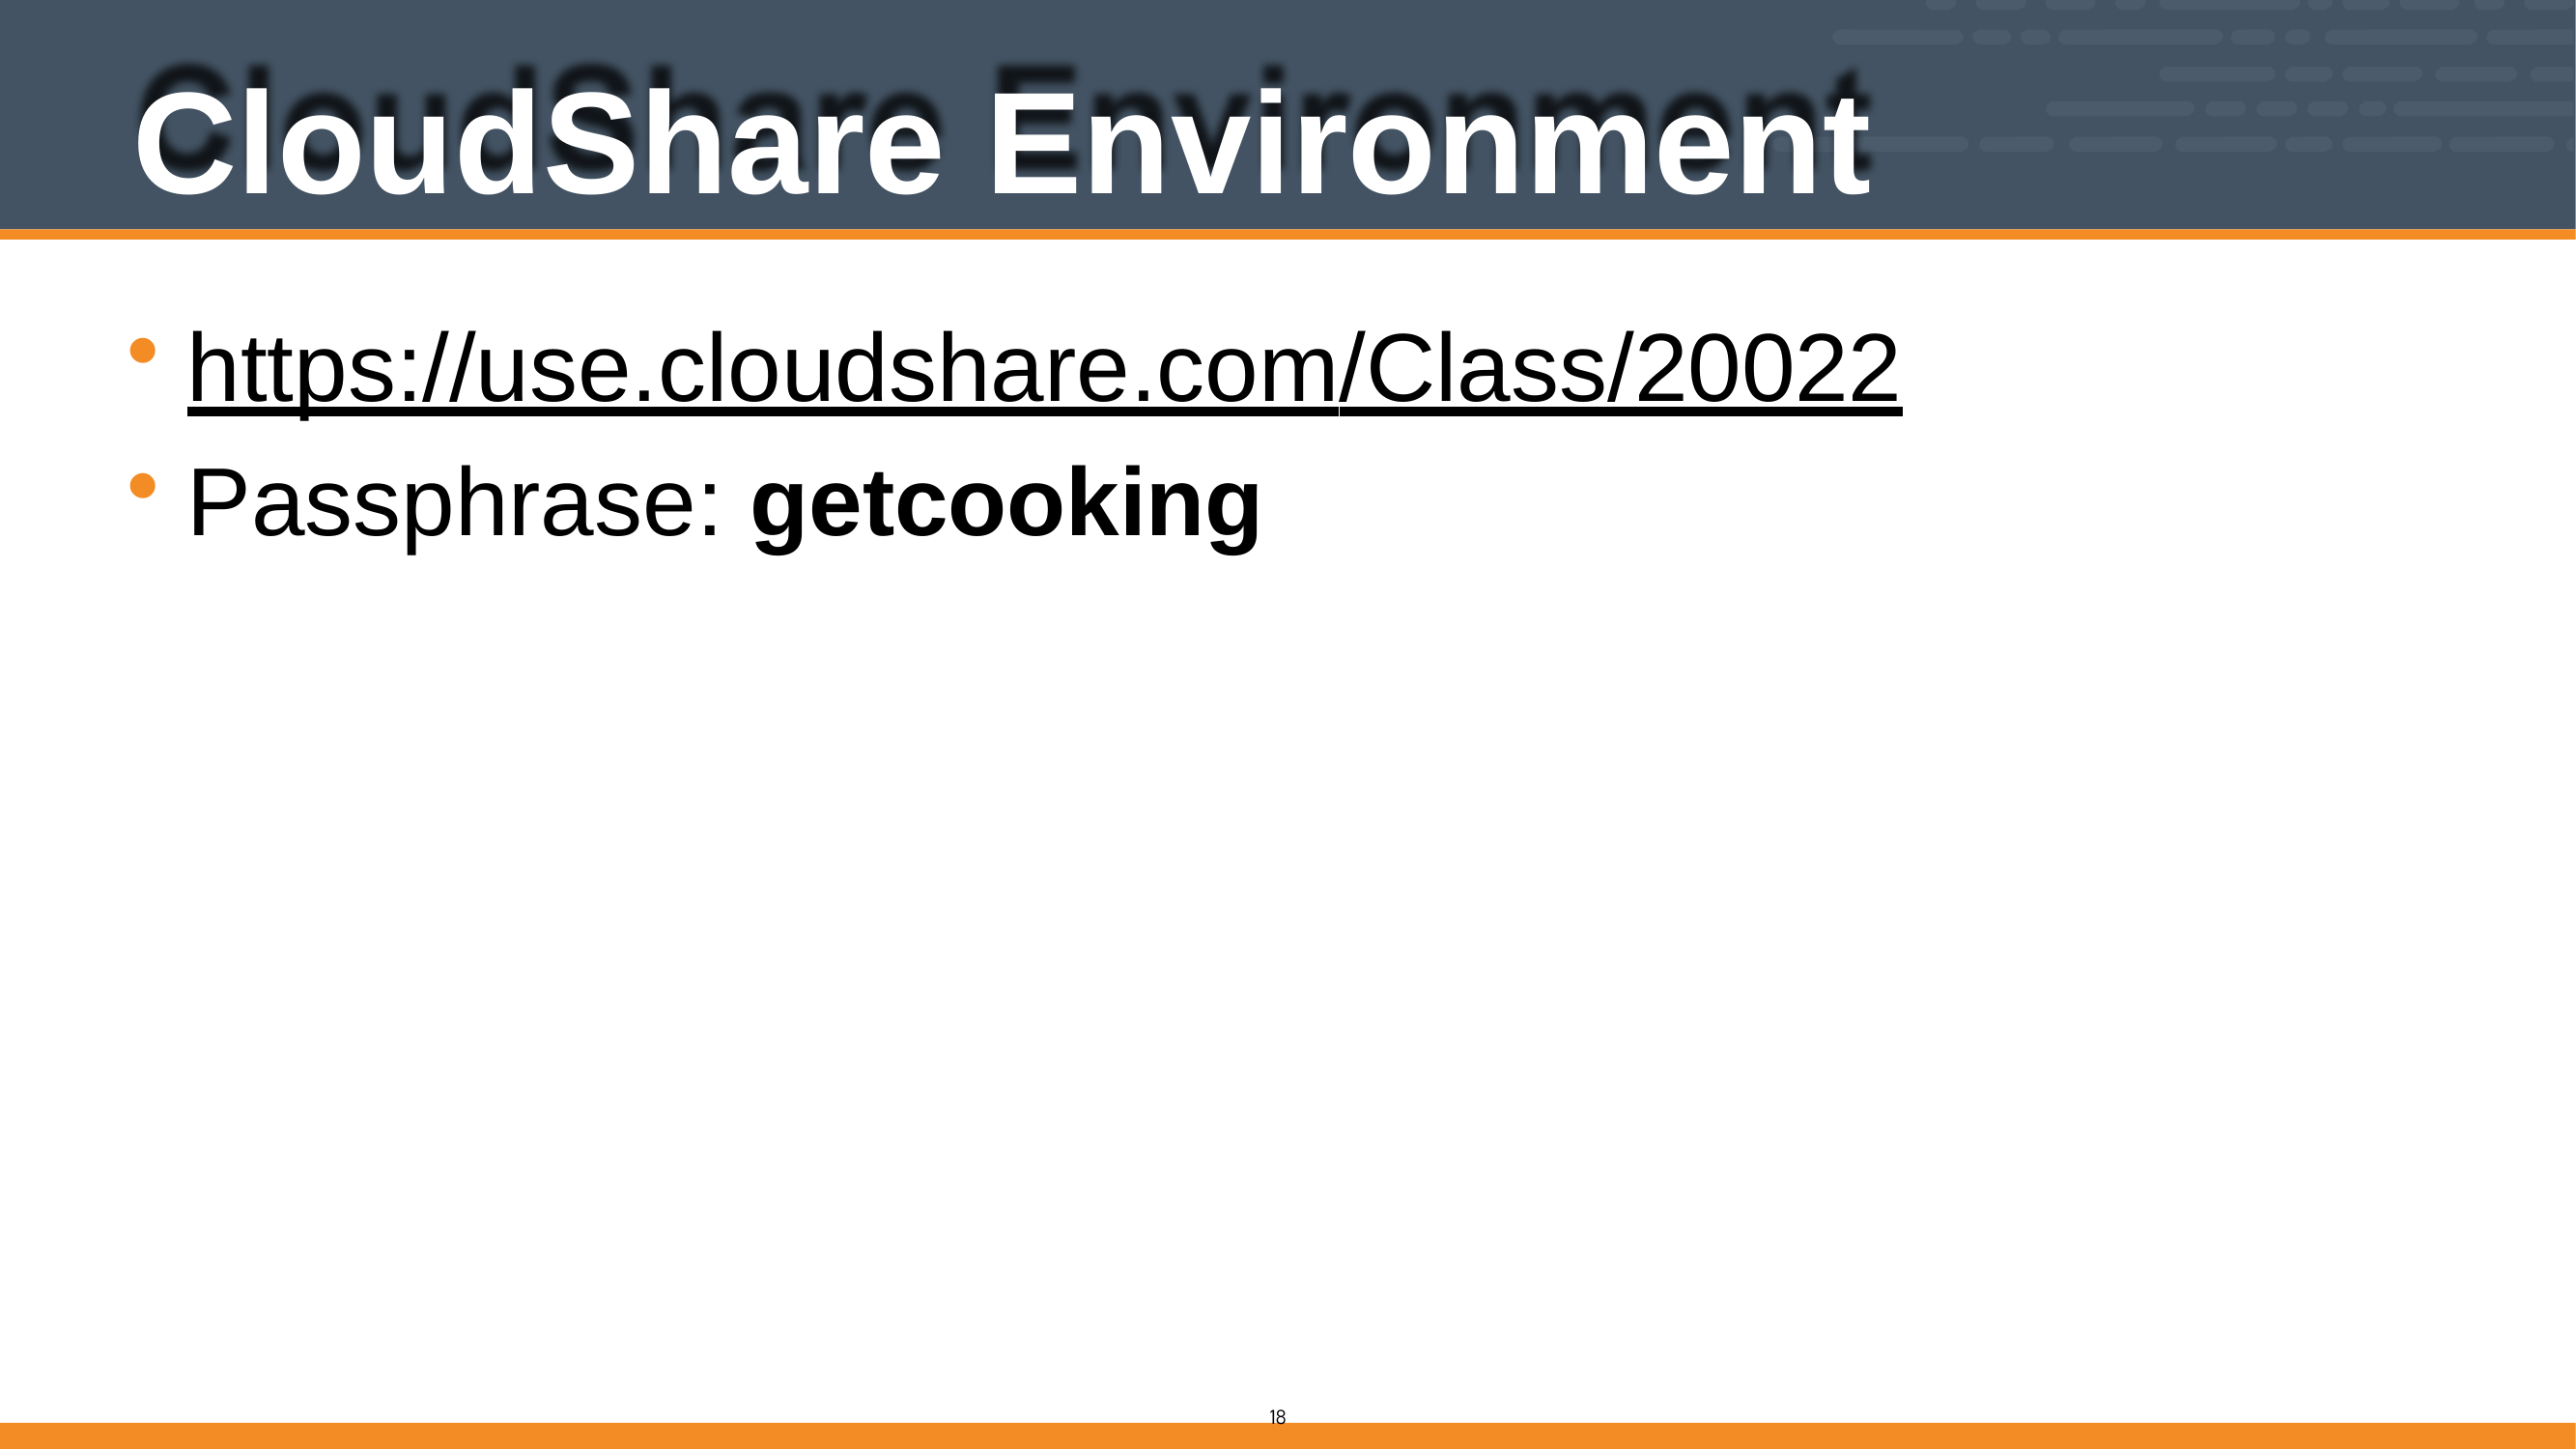

# CloudShare Environment

https://use.cloudshare.com/Class/20022
Passphrase: getcooking
18